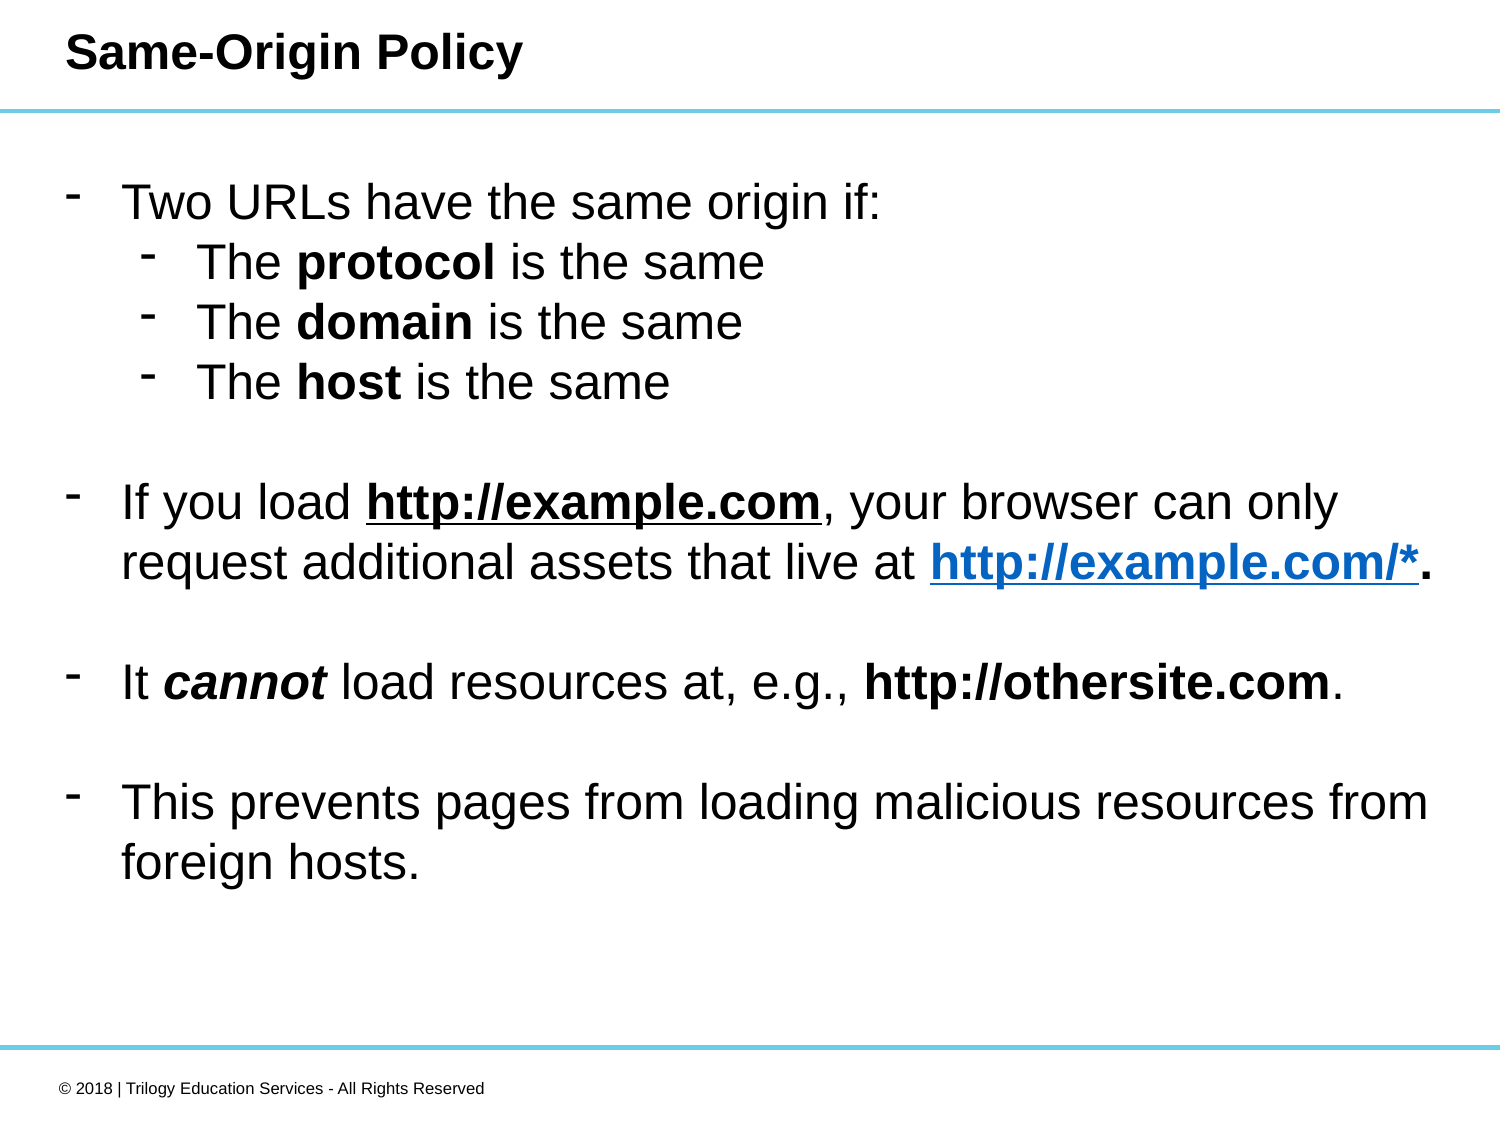

# Same-Origin Policy
Two URLs have the same origin if:
The protocol is the same
The domain is the same
The host is the same

If you load http://example.com, your browser can only request additional assets that live at http://example.com/*.

It cannot load resources at, e.g., http://othersite.com.

This prevents pages from loading malicious resources from foreign hosts.